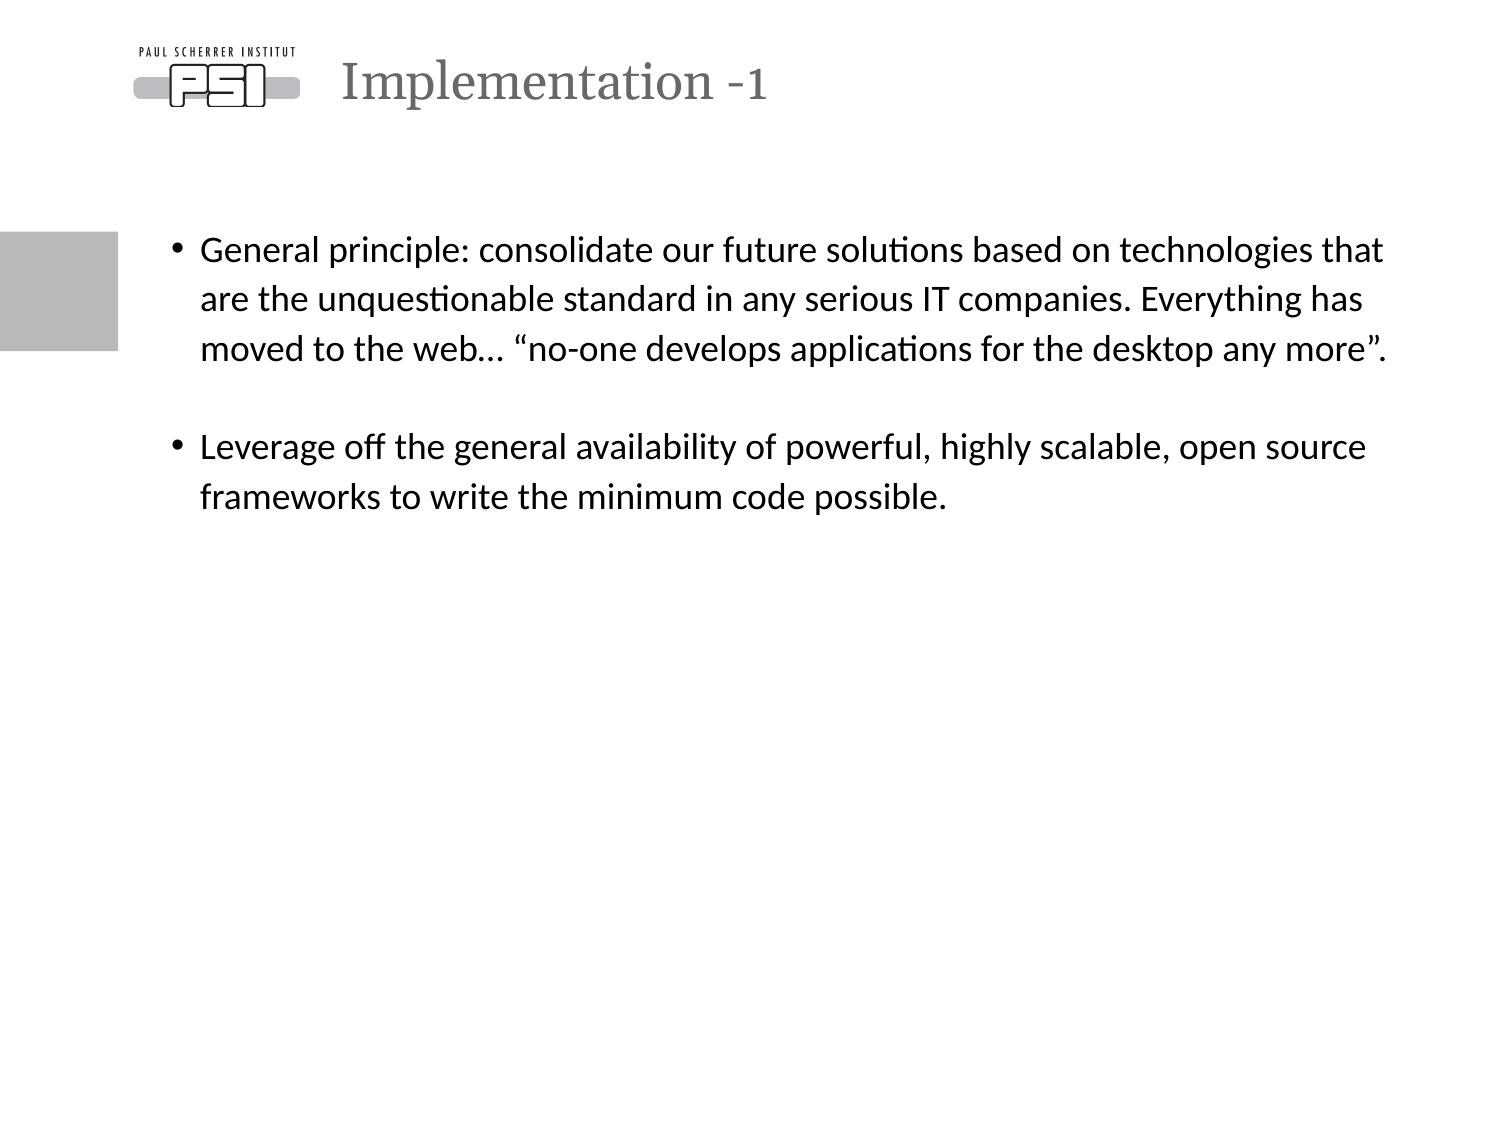

# Implementation -1
General principle: consolidate our future solutions based on technologies that are the unquestionable standard in any serious IT companies. Everything has moved to the web… “no-one develops applications for the desktop any more”.

Leverage off the general availability of powerful, highly scalable, open source frameworks to write the minimum code possible.